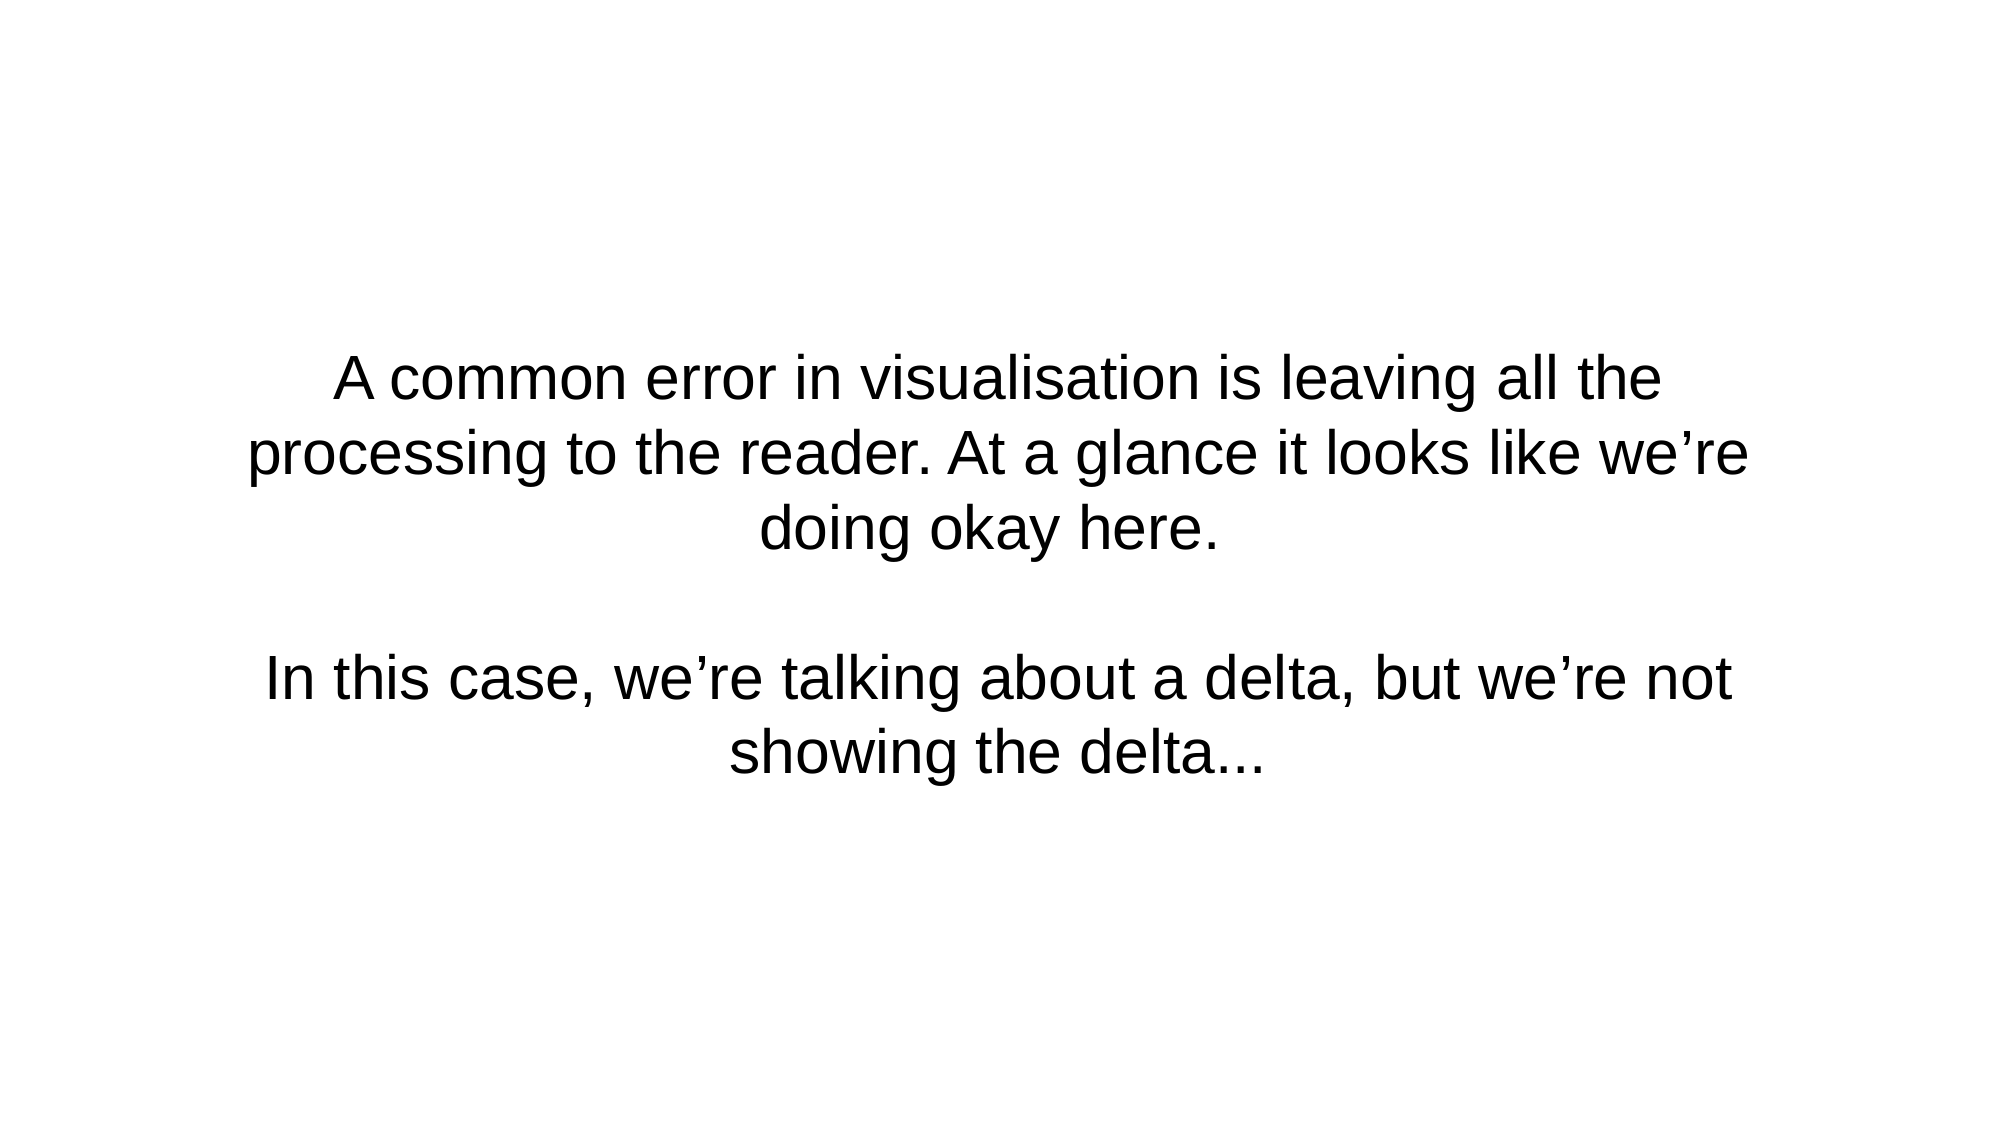

A common error in visualisation is leaving all the processing to the reader. At a glance it looks like we’re doing okay here.

In this case, we’re talking about a delta, but we’re not showing the delta...